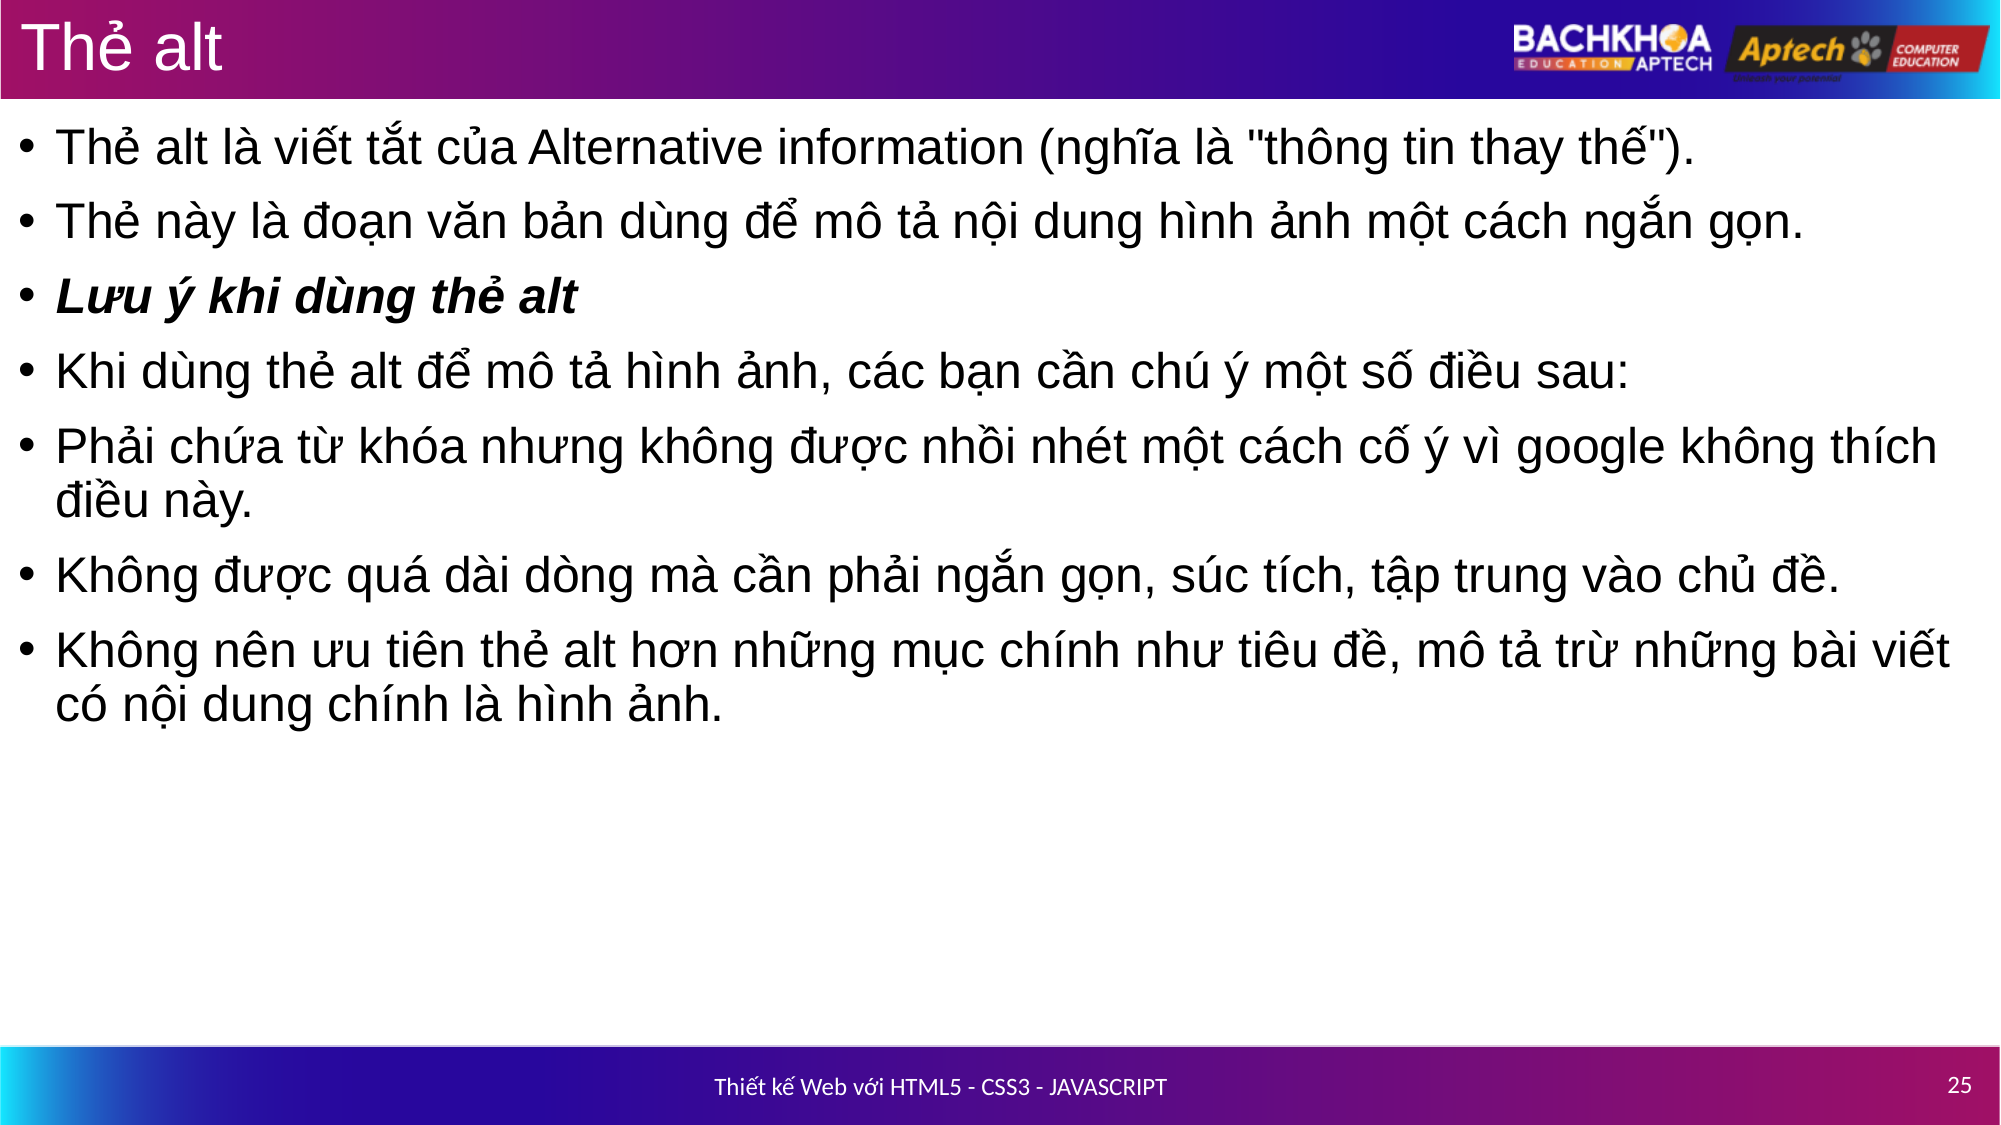

# Thẻ alt
Thẻ alt là viết tắt của Alternative information (nghĩa là "thông tin thay thế").
Thẻ này là đoạn văn bản dùng để mô tả nội dung hình ảnh một cách ngắn gọn.
Lưu ý khi dùng thẻ alt
Khi dùng thẻ alt để mô tả hình ảnh, các bạn cần chú ý một số điều sau:
Phải chứa từ khóa nhưng không được nhồi nhét một cách cố ý vì google không thích điều này.
Không được quá dài dòng mà cần phải ngắn gọn, súc tích, tập trung vào chủ đề.
Không nên ưu tiên thẻ alt hơn những mục chính như tiêu đề, mô tả trừ những bài viết có nội dung chính là hình ảnh.
25
Thiết kế Web với HTML5 - CSS3 - JAVASCRIPT